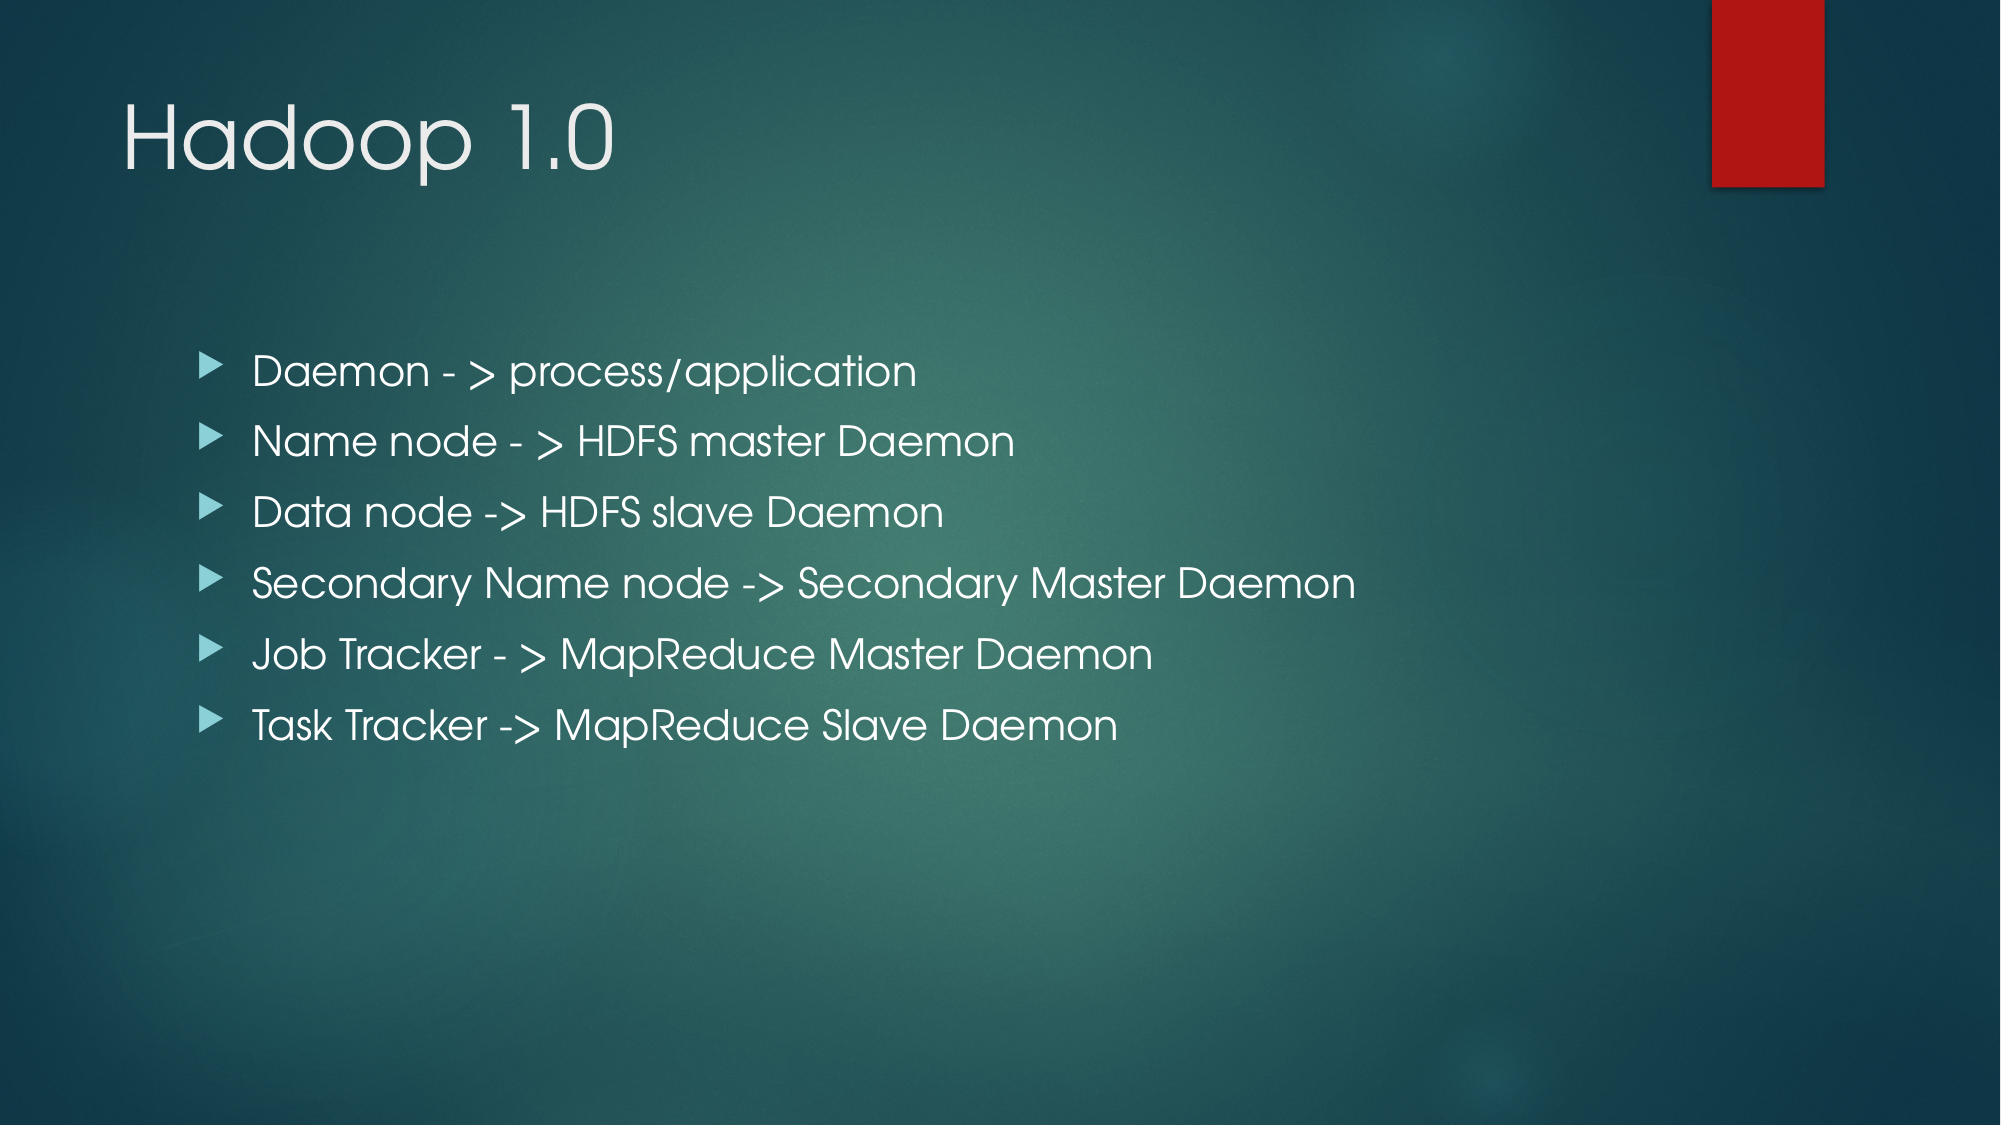

# Hadoop 1.0
Daemon - > process/application
Name node - > HDFS master Daemon
Data node -> HDFS slave Daemon
Secondary Name node -> Secondary Master Daemon
Job Tracker - > MapReduce Master Daemon
Task Tracker -> MapReduce Slave Daemon